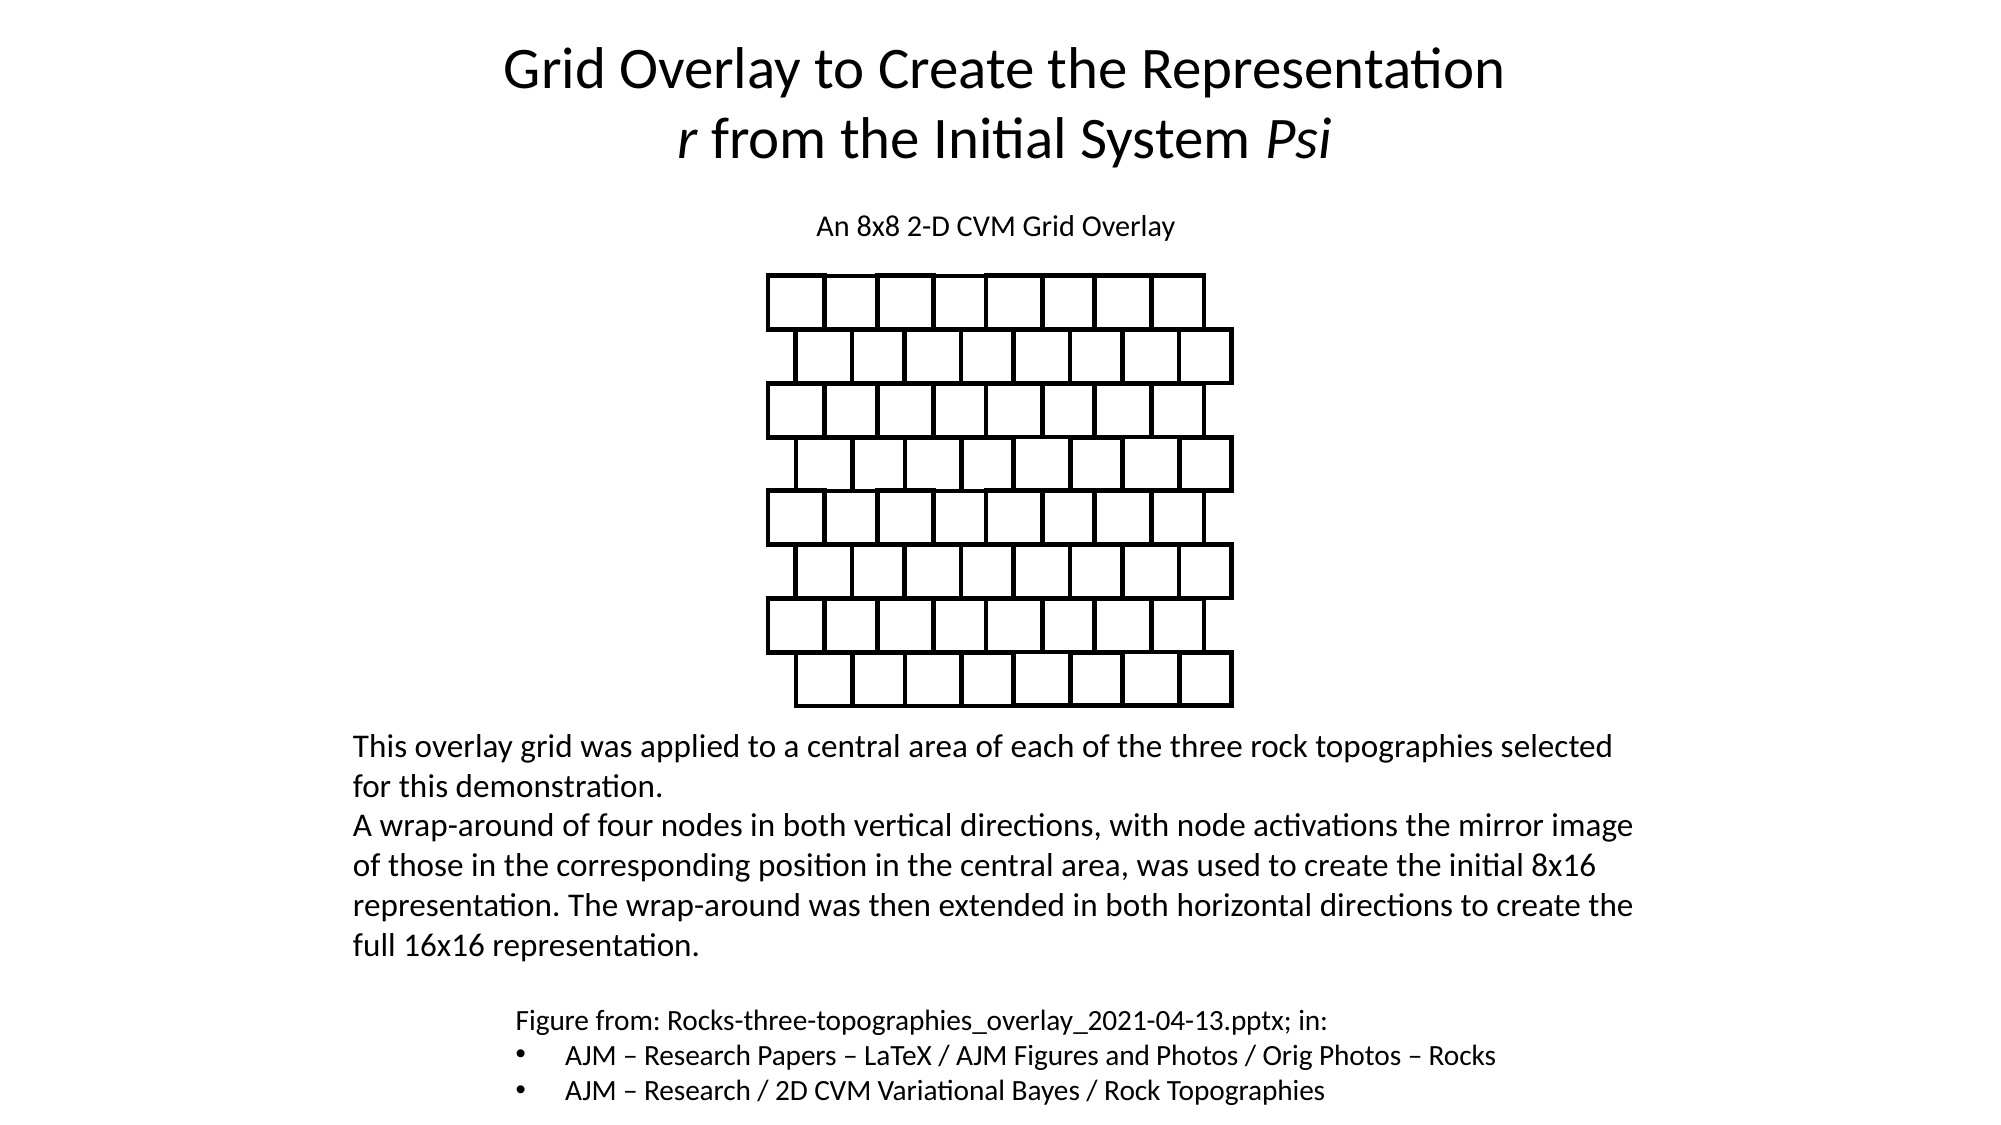

Grid Overlay to Create the Representation r from the Initial System Psi
An 8x8 2-D CVM Grid Overlay

This overlay grid was applied to a central area of each of the three rock topographies selected for this demonstration.
A wrap-around of four nodes in both vertical directions, with node activations the mirror image of those in the corresponding position in the central area, was used to create the initial 8x16 representation. The wrap-around was then extended in both horizontal directions to create the full 16x16 representation.
Figure from: Rocks-three-topographies_overlay_2021-04-13.pptx; in:
AJM – Research Papers – LaTeX / AJM Figures and Photos / Orig Photos – Rocks
AJM – Research / 2D CVM Variational Bayes / Rock Topographies